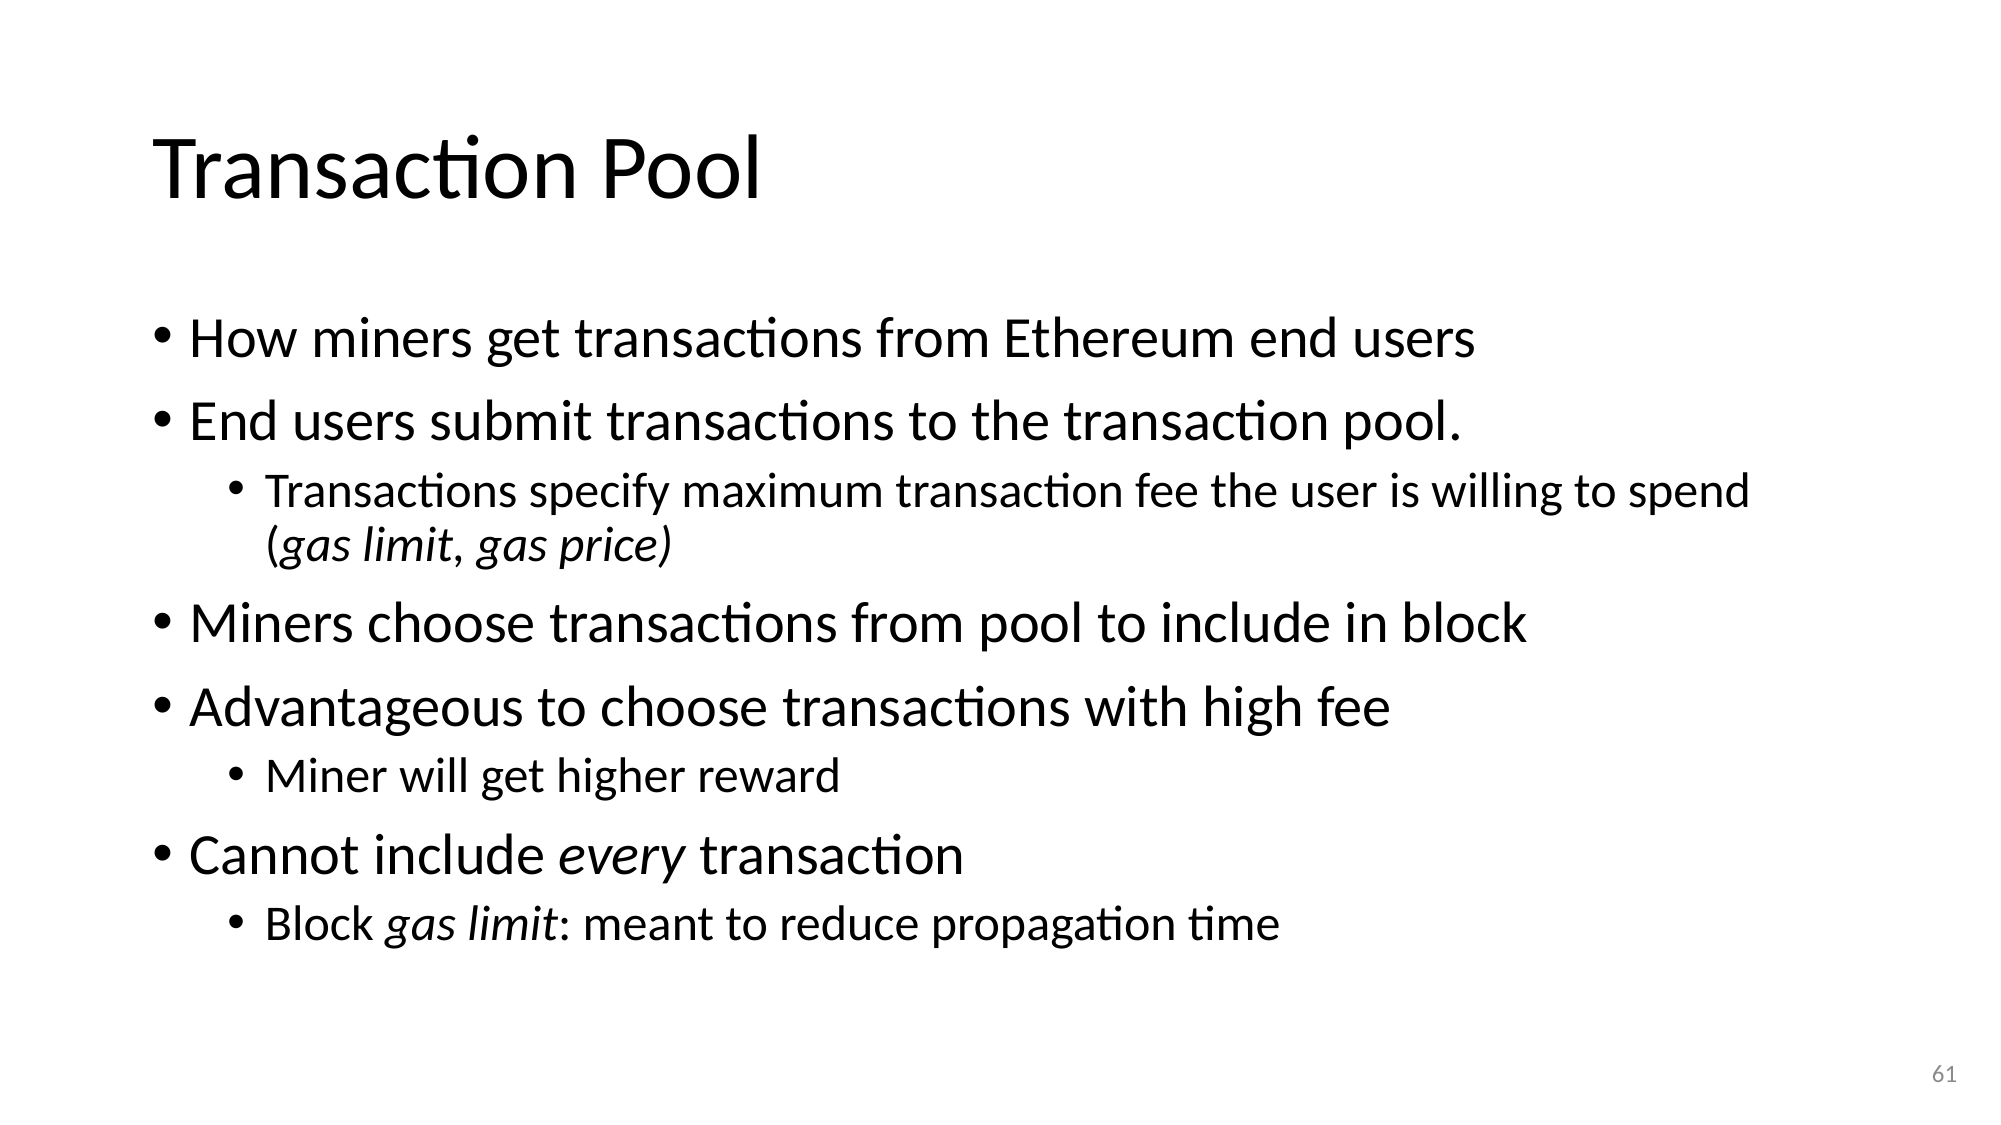

# Transaction Pool
How miners get transactions from Ethereum end users
End users submit transactions to the transaction pool.
Transactions specify maximum transaction fee the user is willing to spend (gas limit, gas price)
Miners choose transactions from pool to include in block
Advantageous to choose transactions with high fee
Miner will get higher reward
Cannot include every transaction
Block gas limit: meant to reduce propagation time
61